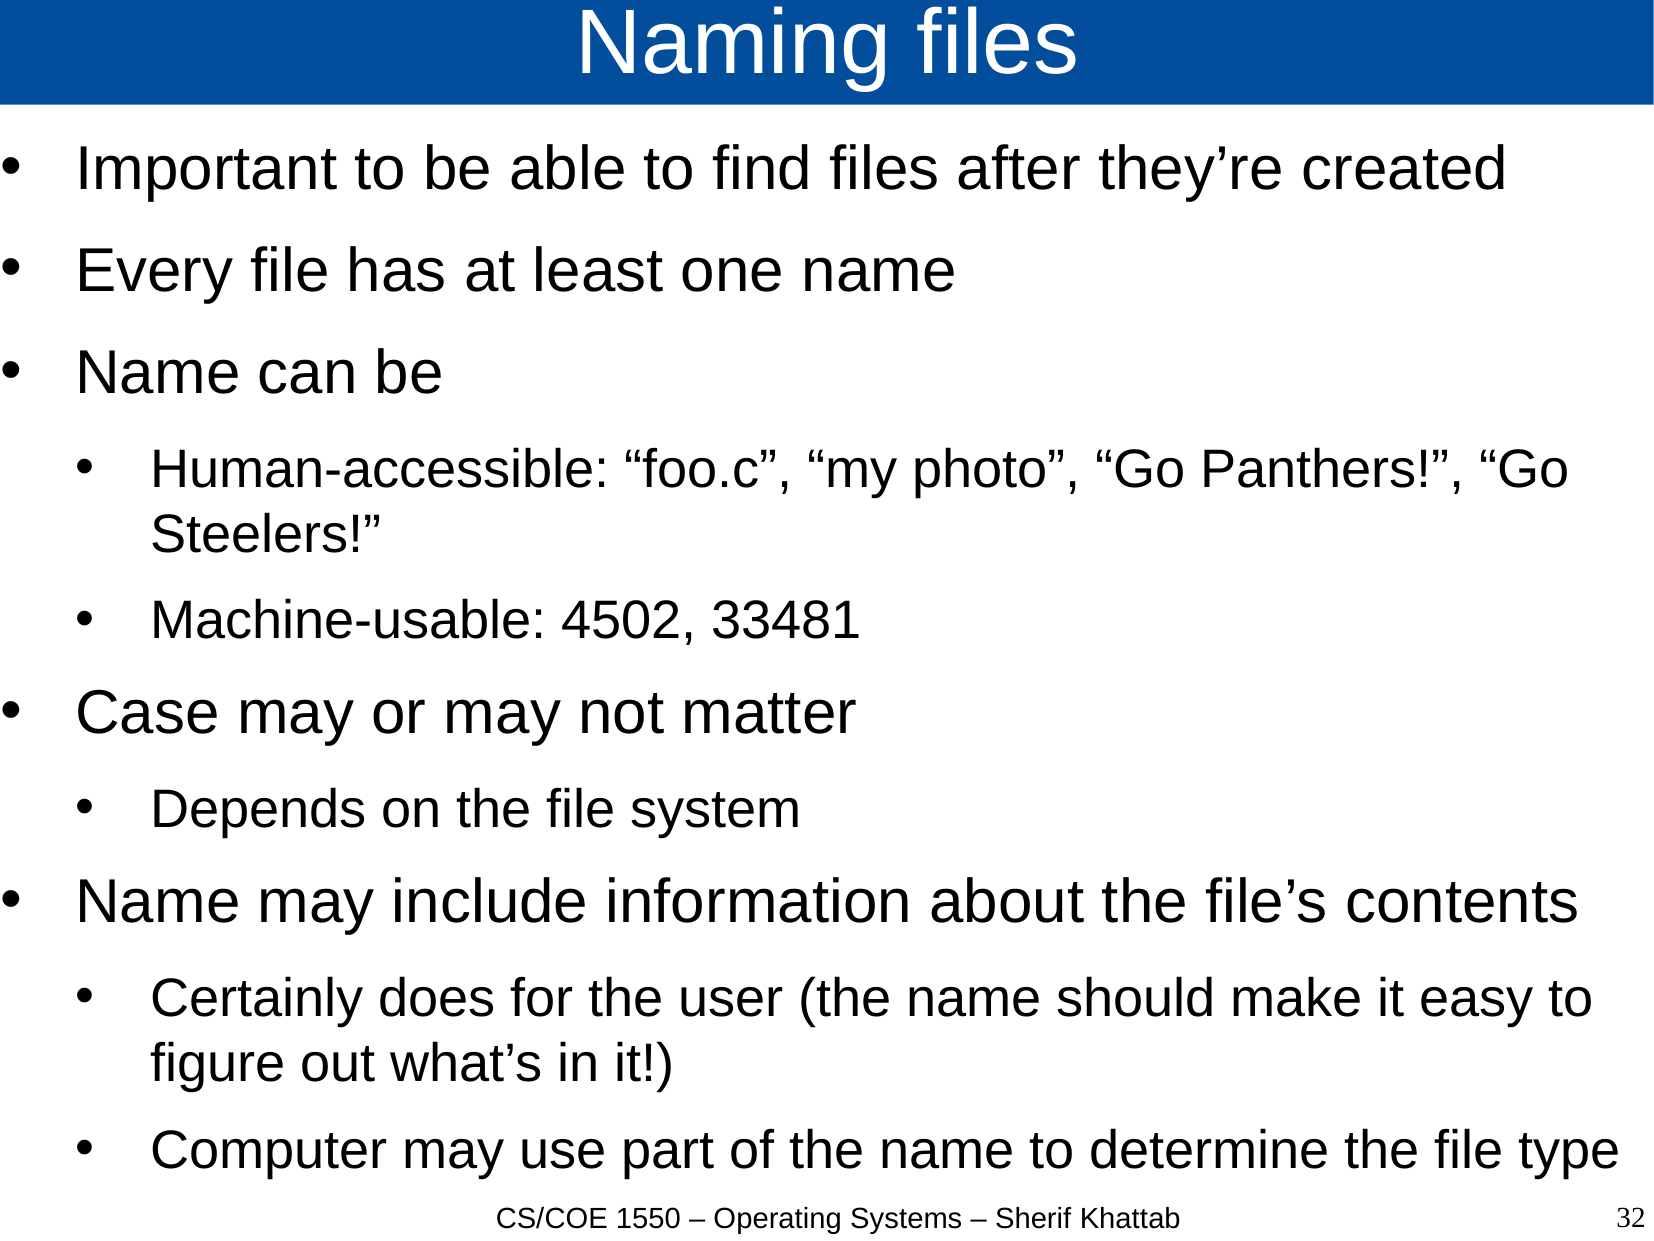

# Naming files
Important to be able to find files after they’re created
Every file has at least one name
Name can be
Human-accessible: “foo.c”, “my photo”, “Go Panthers!”, “Go Steelers!”
Machine-usable: 4502, 33481
Case may or may not matter
Depends on the file system
Name may include information about the file’s contents
Certainly does for the user (the name should make it easy to figure out what’s in it!)
Computer may use part of the name to determine the file type
32
CS/COE 1550 – Operating Systems – Sherif Khattab